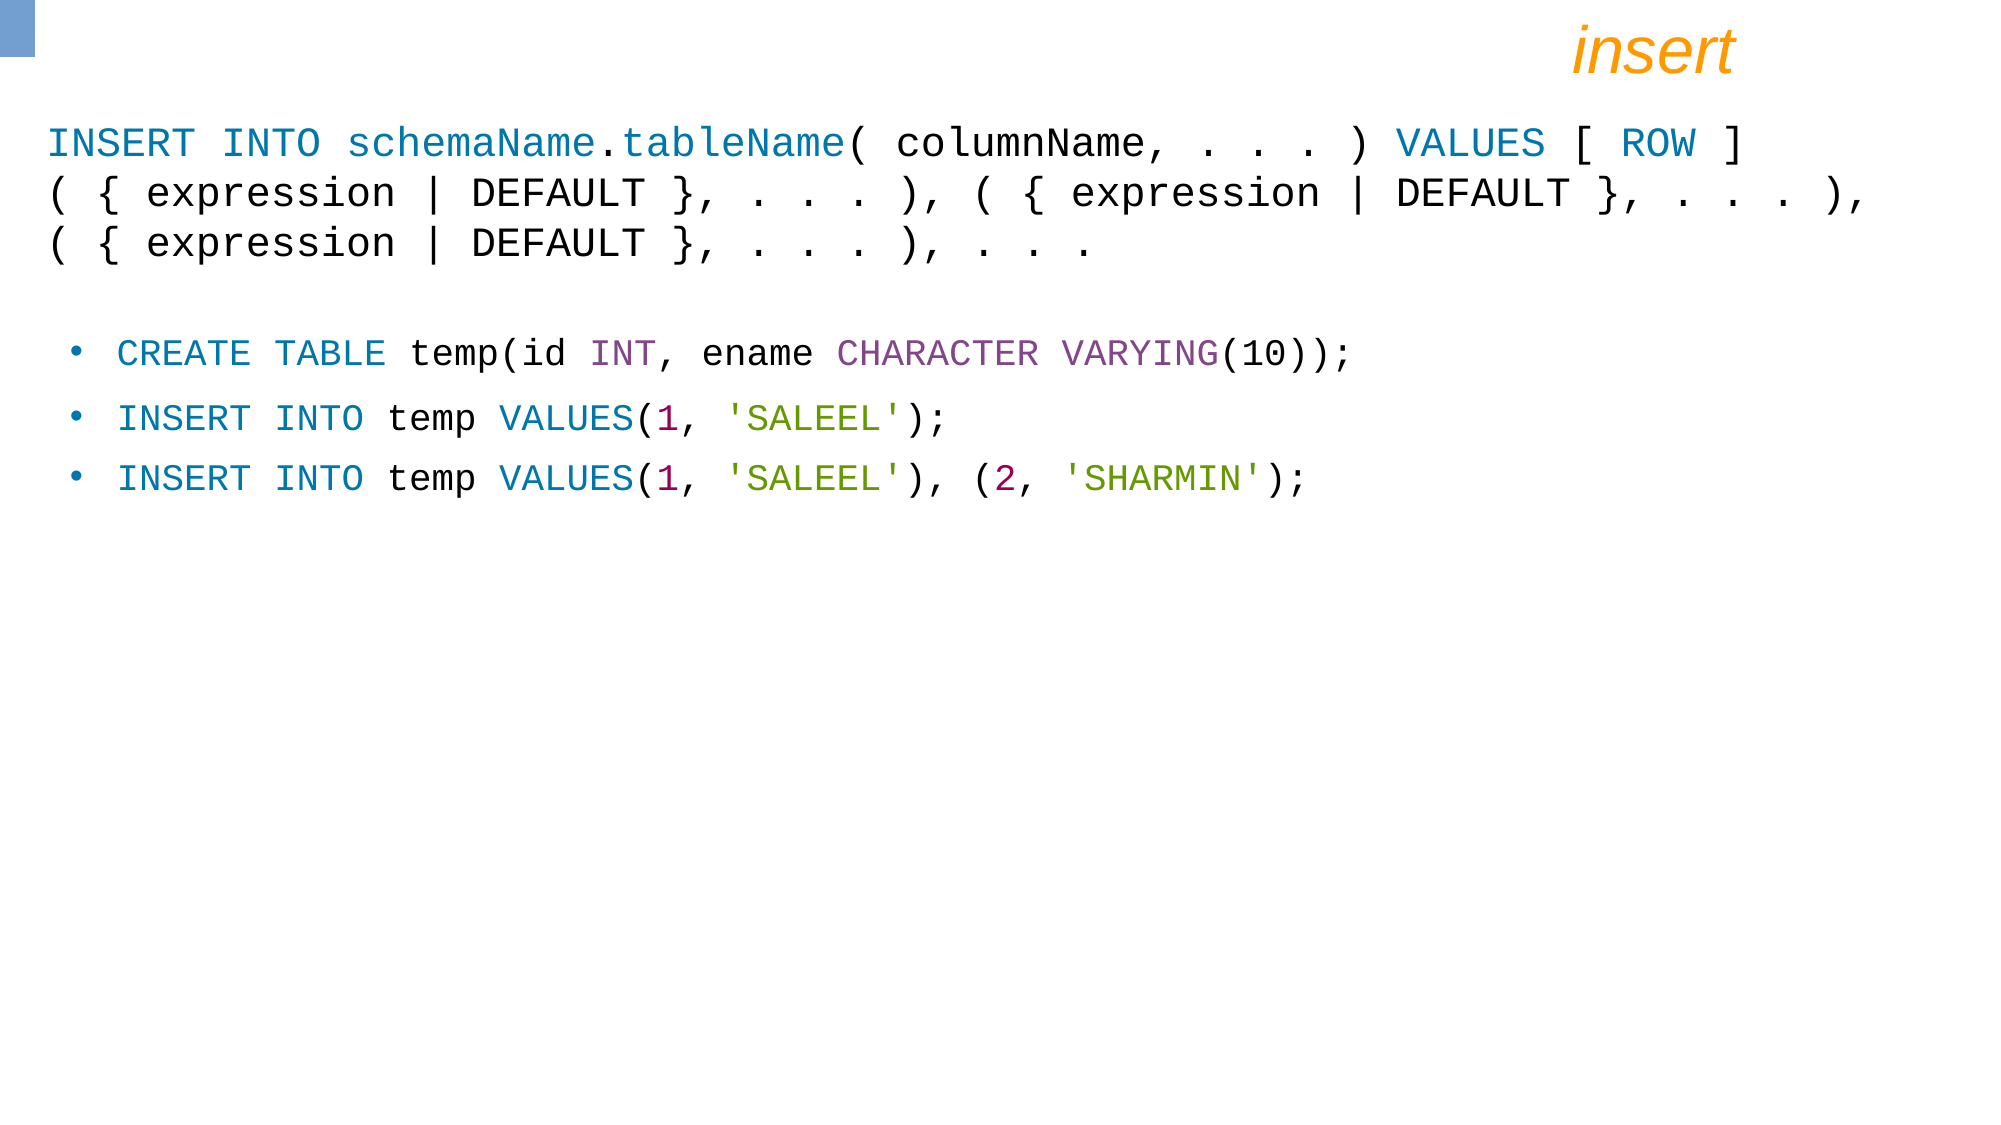

insert
INSERT INTO schemaName.tableName( columnName, . . . ) VALUES [ ROW ] ( { expression | DEFAULT }, . . . ), ( { expression | DEFAULT }, . . . ), ( { expression | DEFAULT }, . . . ), . . .
CREATE TABLE temp(id INT, ename CHARACTER VARYING(10));

INSERT INTO temp VALUES(1, 'SALEEL');

INSERT INTO temp VALUES(1, 'SALEEL'), (2, 'SHARMIN');